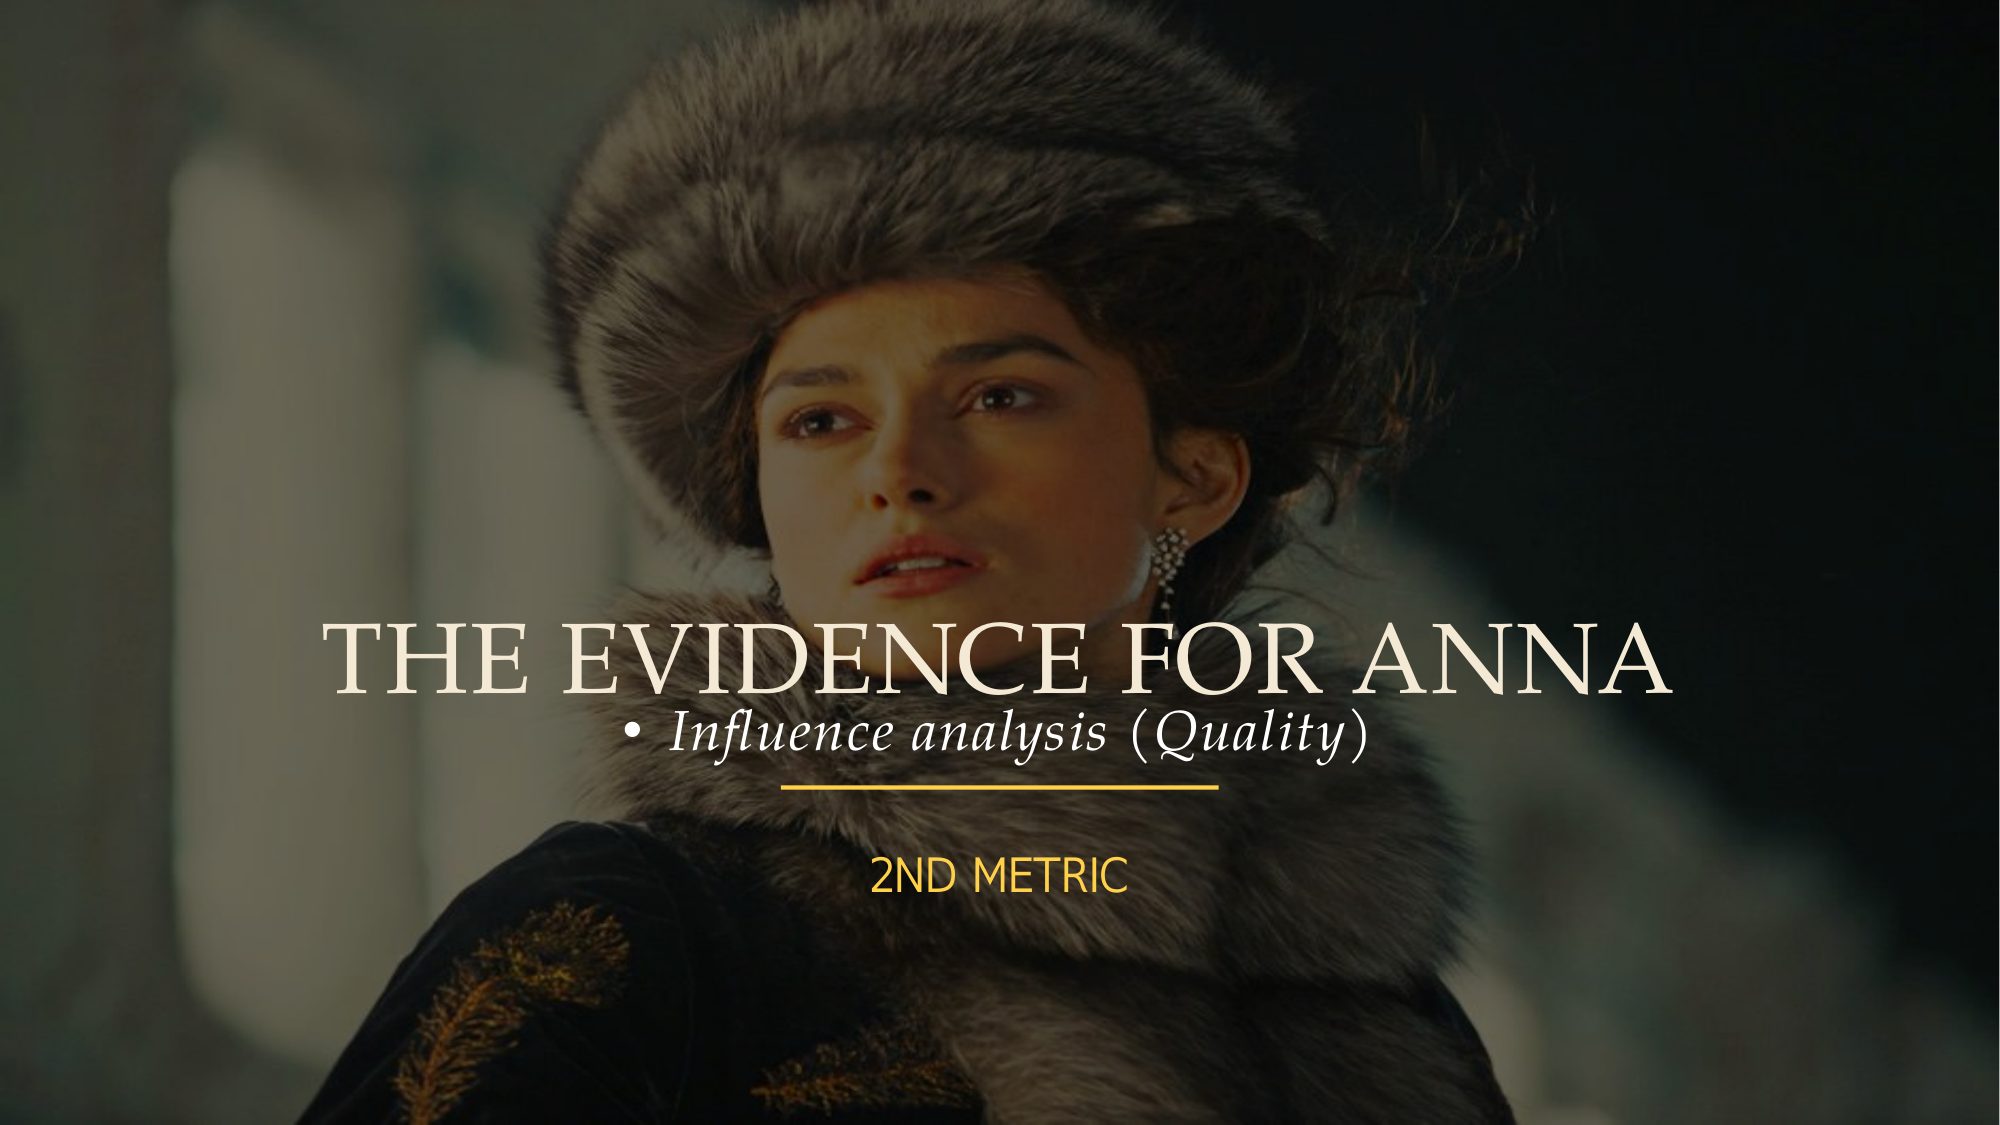

# THE EVIDENCE FOR ANNA
Influence analysis (Quality)
2nd Metric